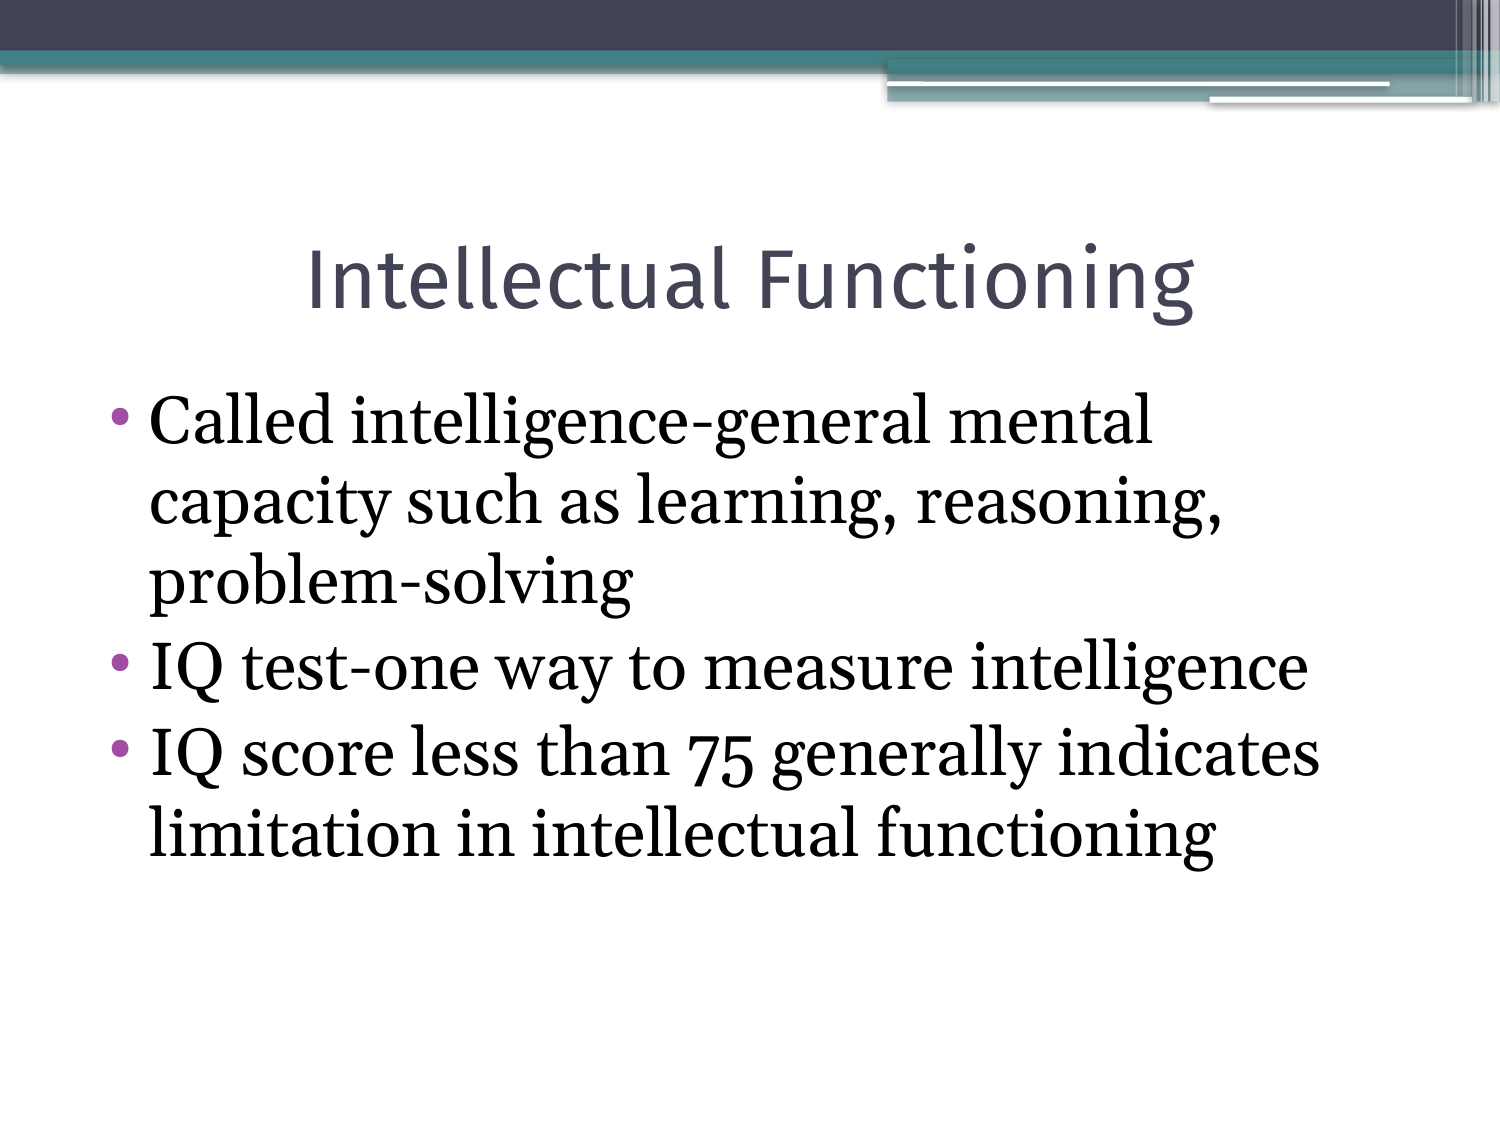

# Intellectual Functioning
Called intelligence-general mental capacity such as learning, reasoning, problem-solving
IQ test-one way to measure intelligence
IQ score less than 75 generally indicates limitation in intellectual functioning